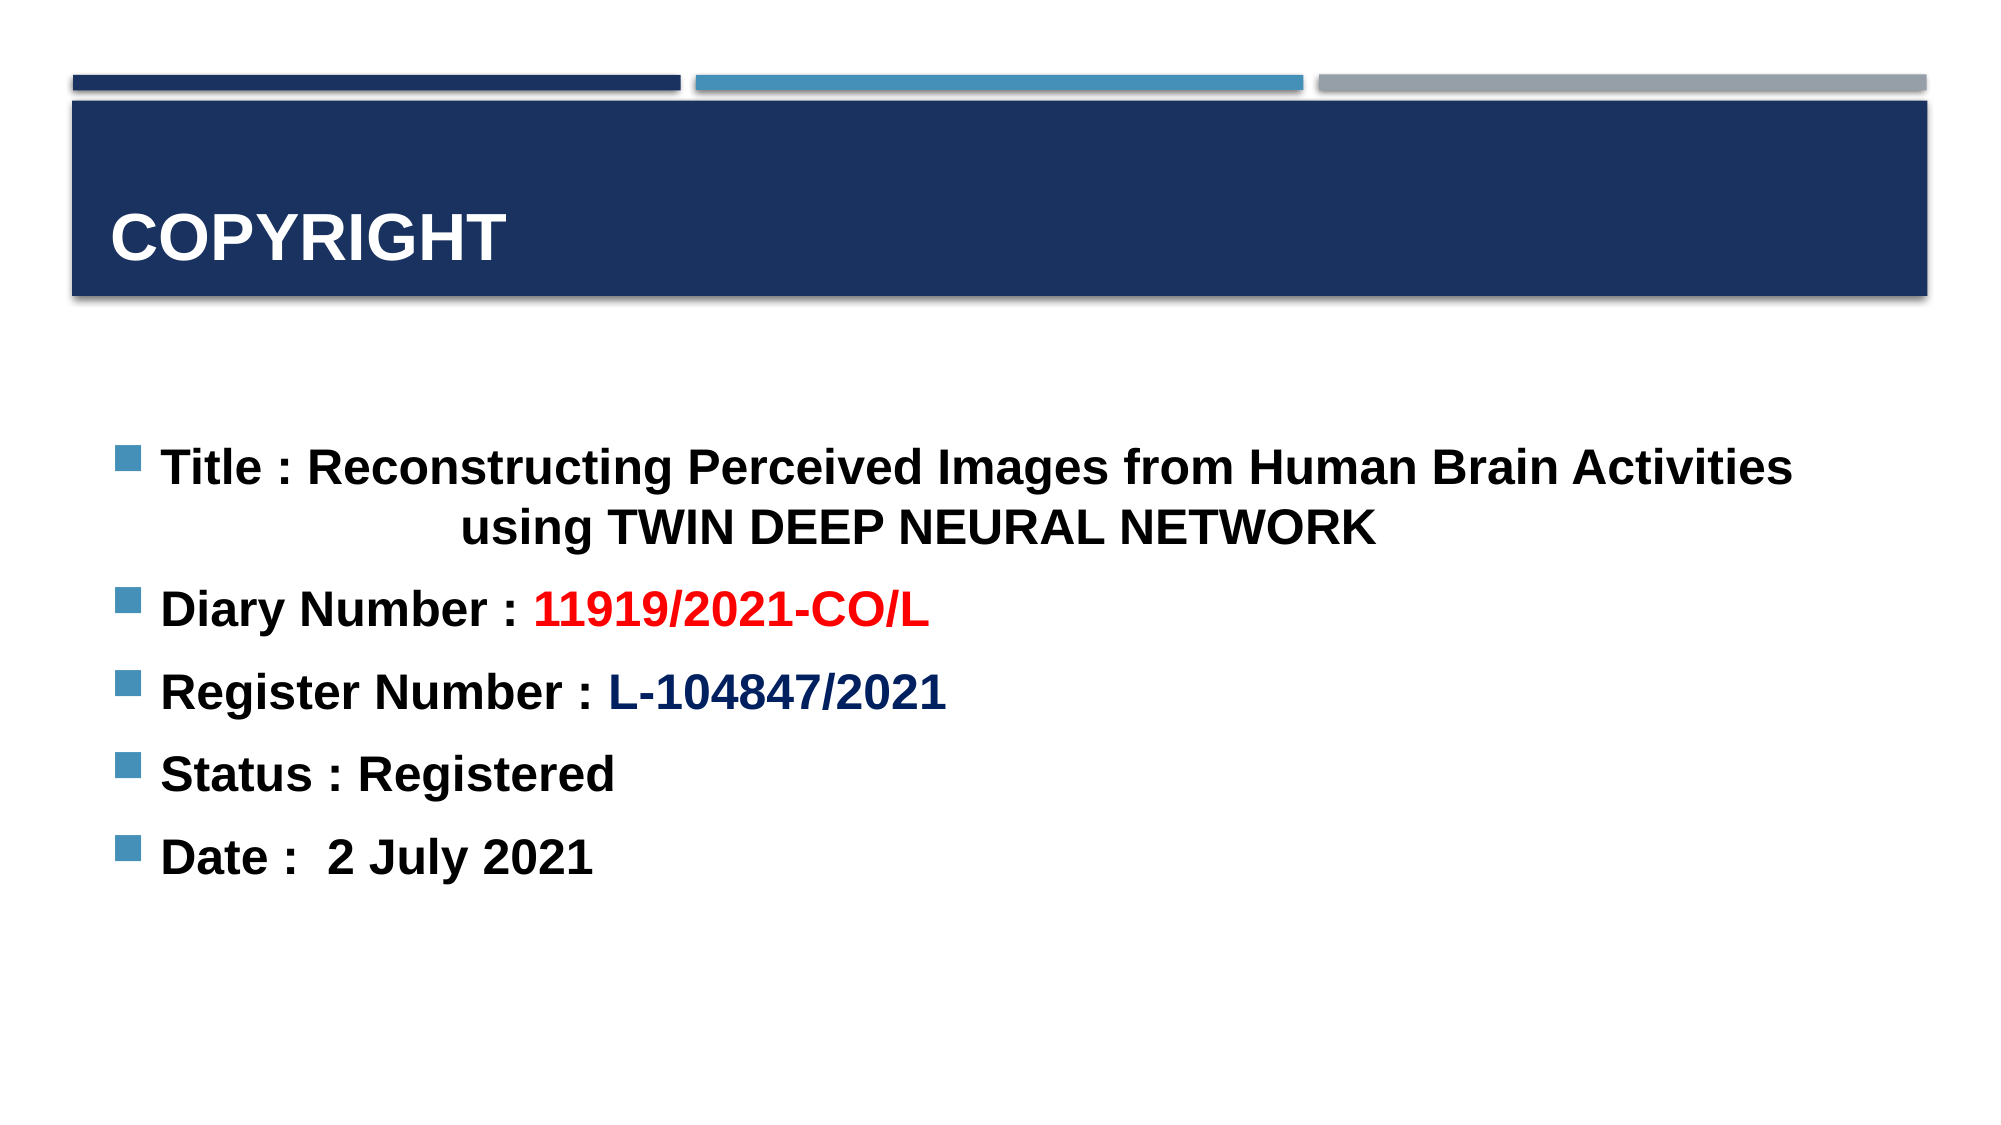

# COPYRIGHT
Title : Reconstructing Perceived Images from Human Brain Activities 			using TWIN DEEP NEURAL NETWORK
Diary Number : 11919/2021-CO/L
Register Number : L-104847/2021
Status : Registered
Date :  2 July 2021